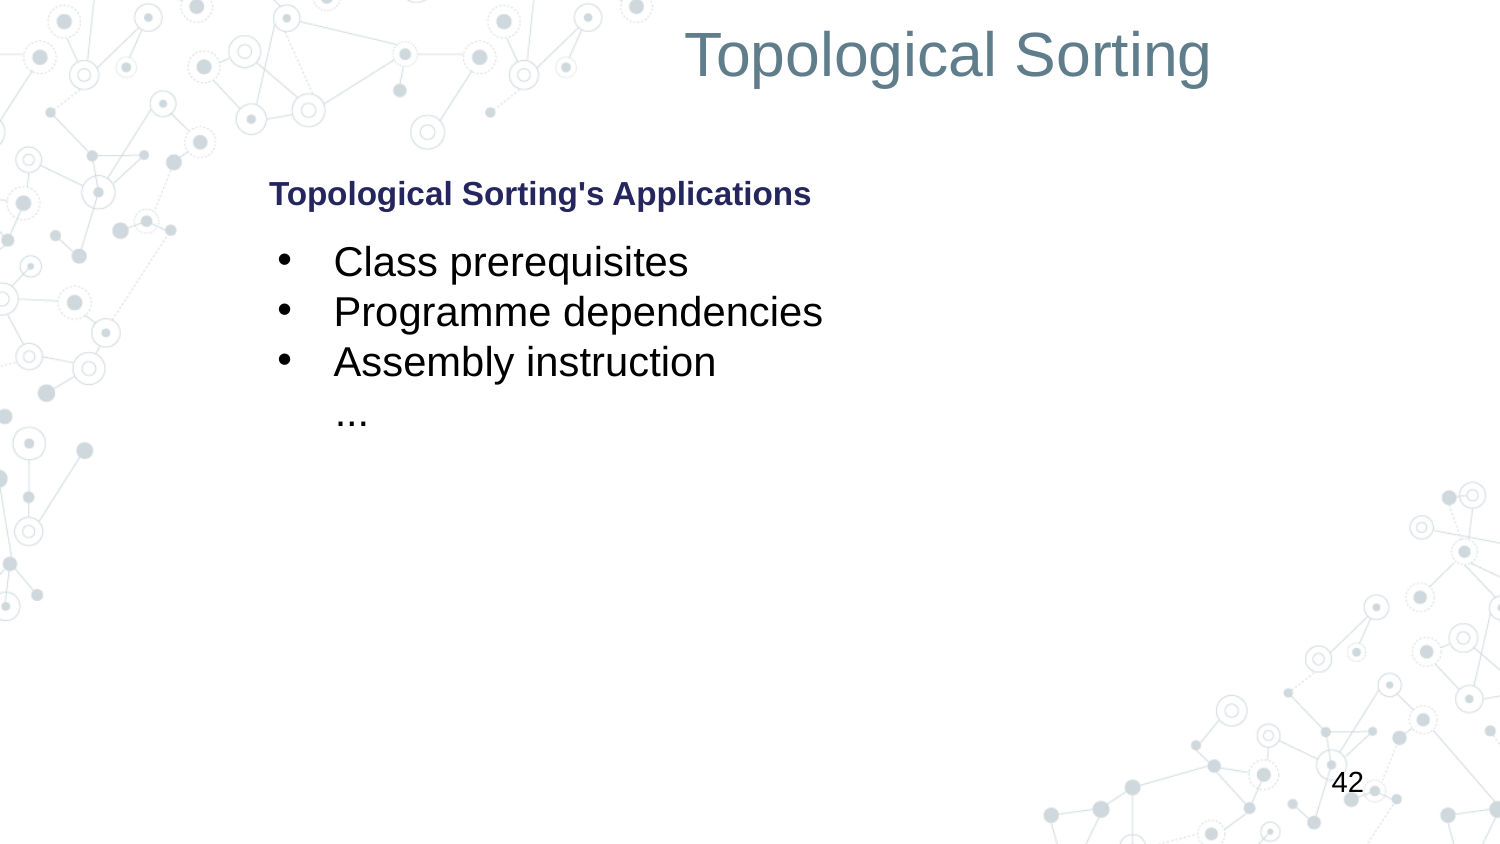

Topological Sorting
Topological Sorting's Applications

Class prerequisites
Programme dependencies
Assembly instruction
     ...